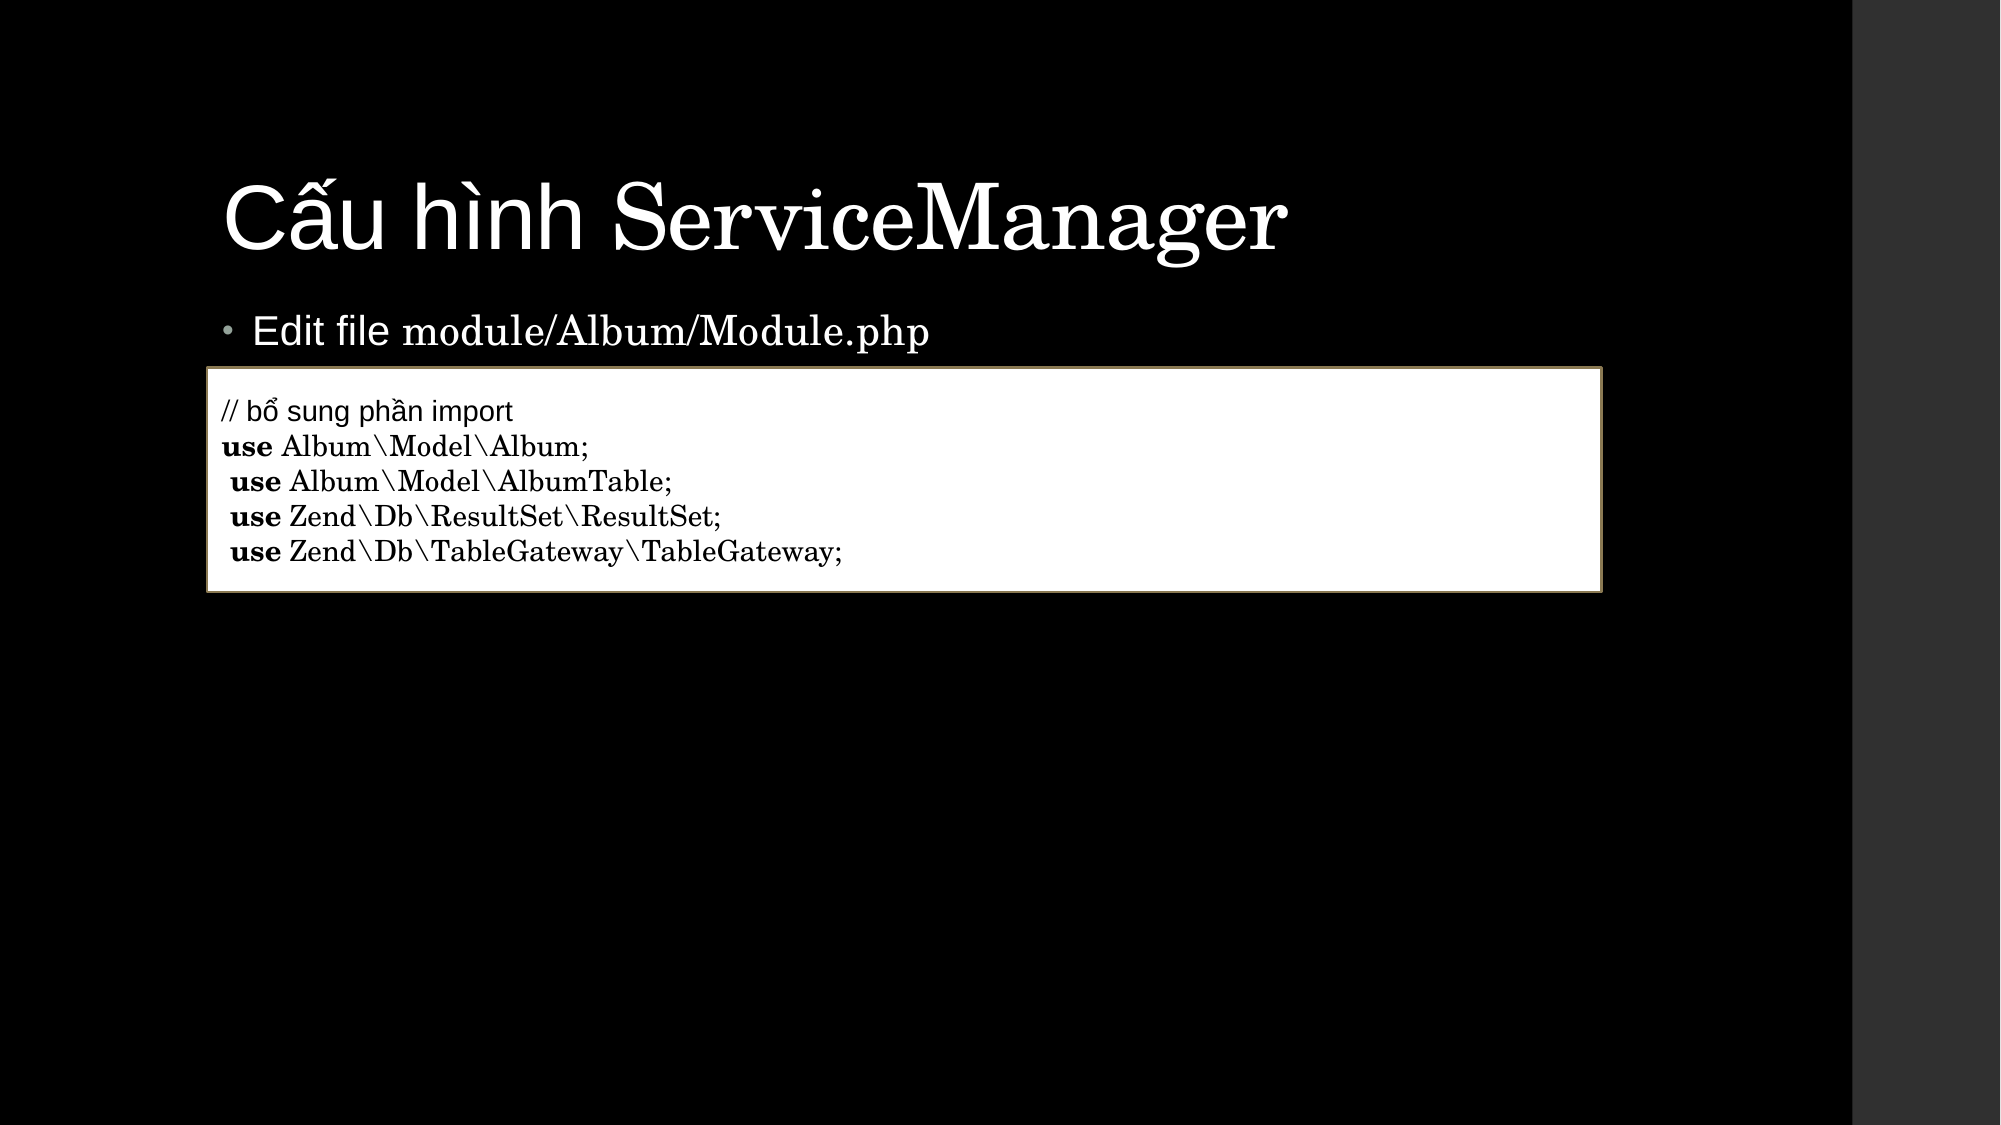

# Cấu hình ServiceManager
Edit file module/Album/Module.php

// bổ sung phần import
use Album\Model\Album;
 use Album\Model\AlbumTable;
 use Zend\Db\ResultSet\ResultSet;
 use Zend\Db\TableGateway\TableGateway;